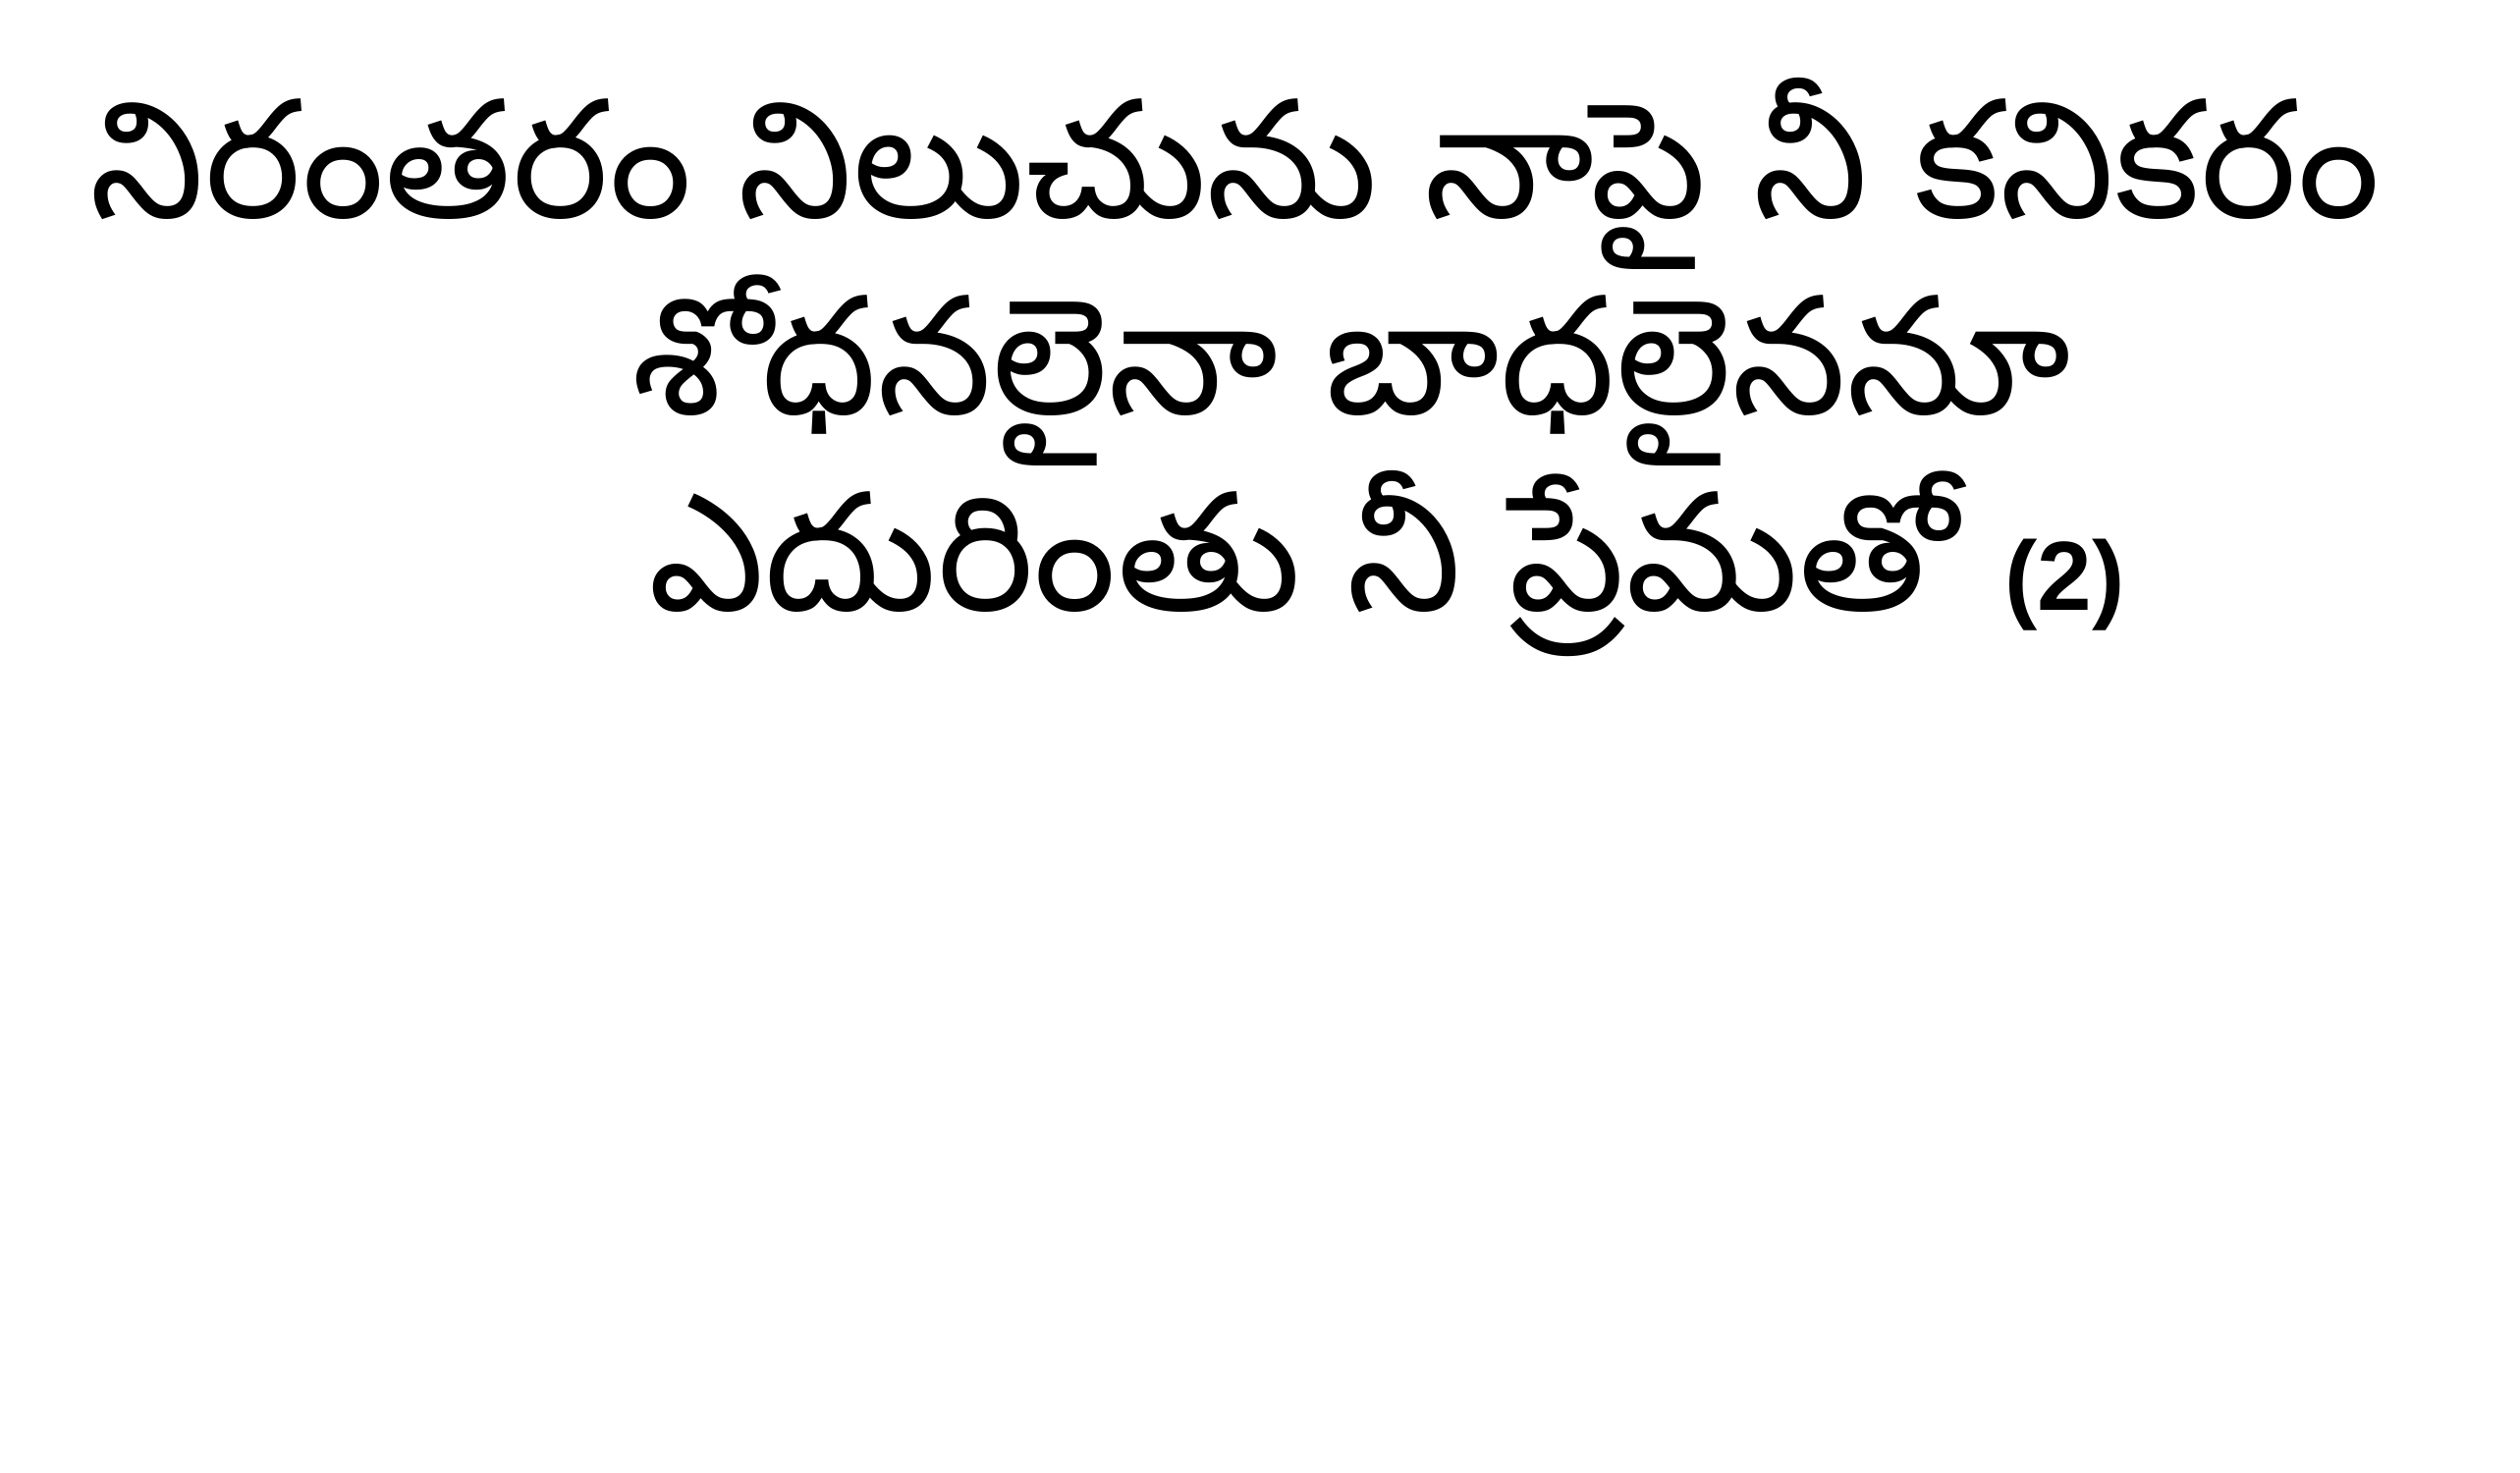

నిరంతరం నిలుచును నాపై నీ కనికరం
     శోధనలైనా బాధలైననూ
          ఎదురింతు నీ ప్రేమతో (2)